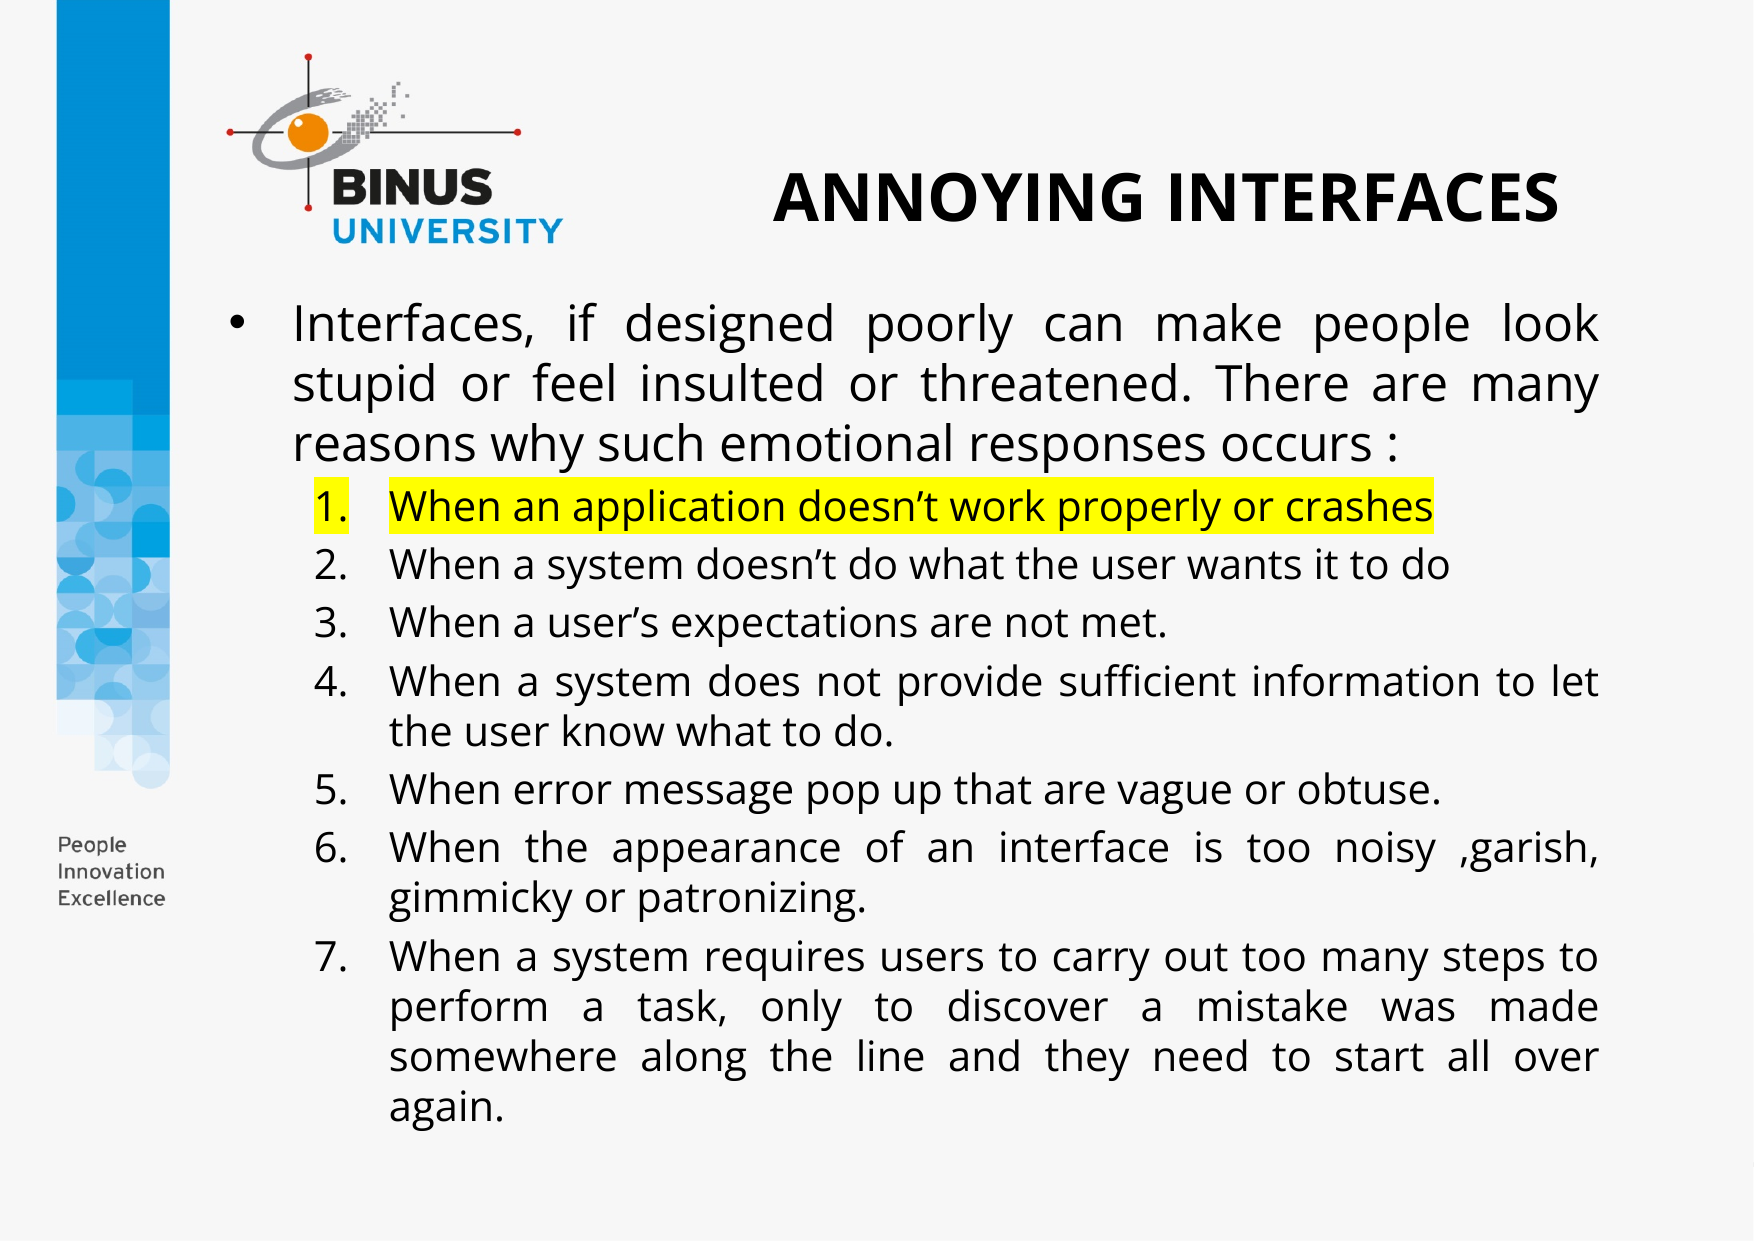

ANNOYING INTERFACES
Interfaces, if designed poorly can make people look stupid or feel insulted or threatened. There are many reasons why such emotional responses occurs :
When an application doesn’t work properly or crashes
When a system doesn’t do what the user wants it to do
When a user’s expectations are not met.
When a system does not provide sufficient information to let the user know what to do.
When error message pop up that are vague or obtuse.
When the appearance of an interface is too noisy ,garish, gimmicky or patronizing.
When a system requires users to carry out too many steps to perform a task, only to discover a mistake was made somewhere along the line and they need to start all over again.